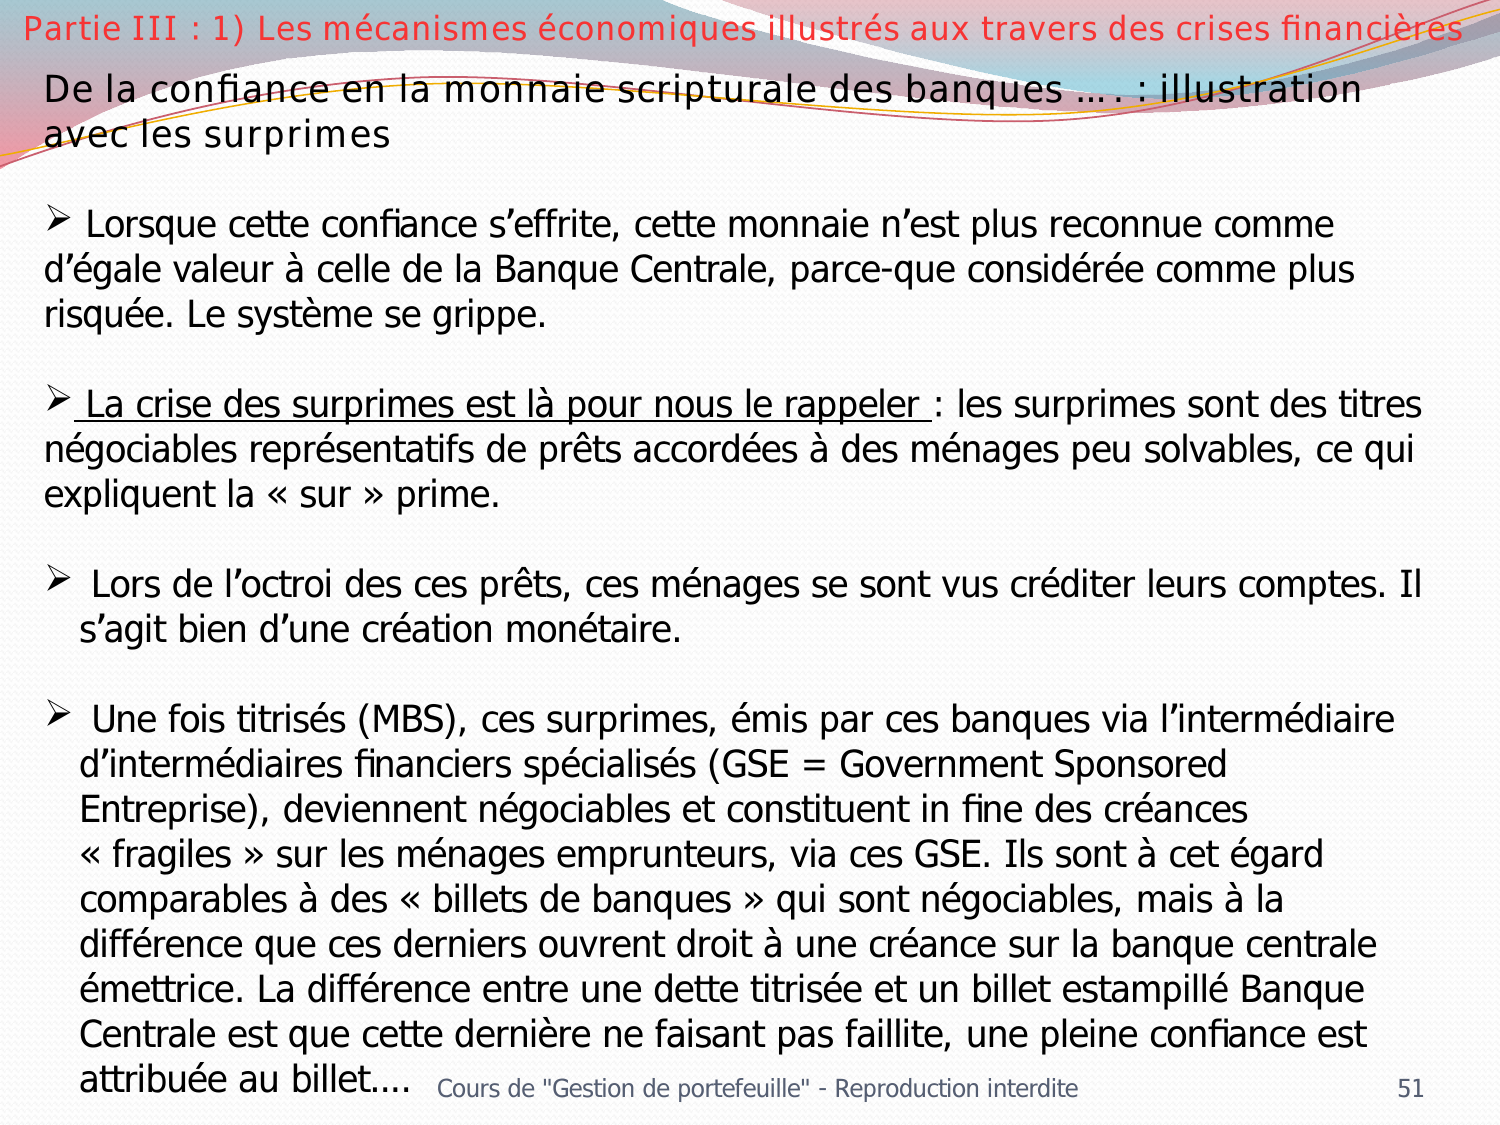

Partie III : 1) Les mécanismes économiques illustrés aux travers des crises financières
De la confiance en la monnaie scripturale des banques …. : illustration avec les surprimes

 Lorsque cette confiance s’effrite, cette monnaie n’est plus reconnue comme d’égale valeur à celle de la Banque Centrale, parce-que considérée comme plus risquée. Le système se grippe.

 La crise des surprimes est là pour nous le rappeler : les surprimes sont des titres négociables représentatifs de prêts accordées à des ménages peu solvables, ce qui expliquent la « sur » prime.

 Lors de l’octroi des ces prêts, ces ménages se sont vus créditer leurs comptes. Il s’agit bien d’une création monétaire.

 Une fois titrisés (MBS), ces surprimes, émis par ces banques via l’intermédiaire d’intermédiaires financiers spécialisés (GSE = Government Sponsored Entreprise), deviennent négociables et constituent in fine des créances « fragiles » sur les ménages emprunteurs, via ces GSE. Ils sont à cet égard comparables à des « billets de banques » qui sont négociables, mais à la différence que ces derniers ouvrent droit à une créance sur la banque centrale émettrice. La différence entre une dette titrisée et un billet estampillé Banque Centrale est que cette dernière ne faisant pas faillite, une pleine confiance est attribuée au billet….

51
Cours de "Gestion de portefeuille" - Reproduction interdite